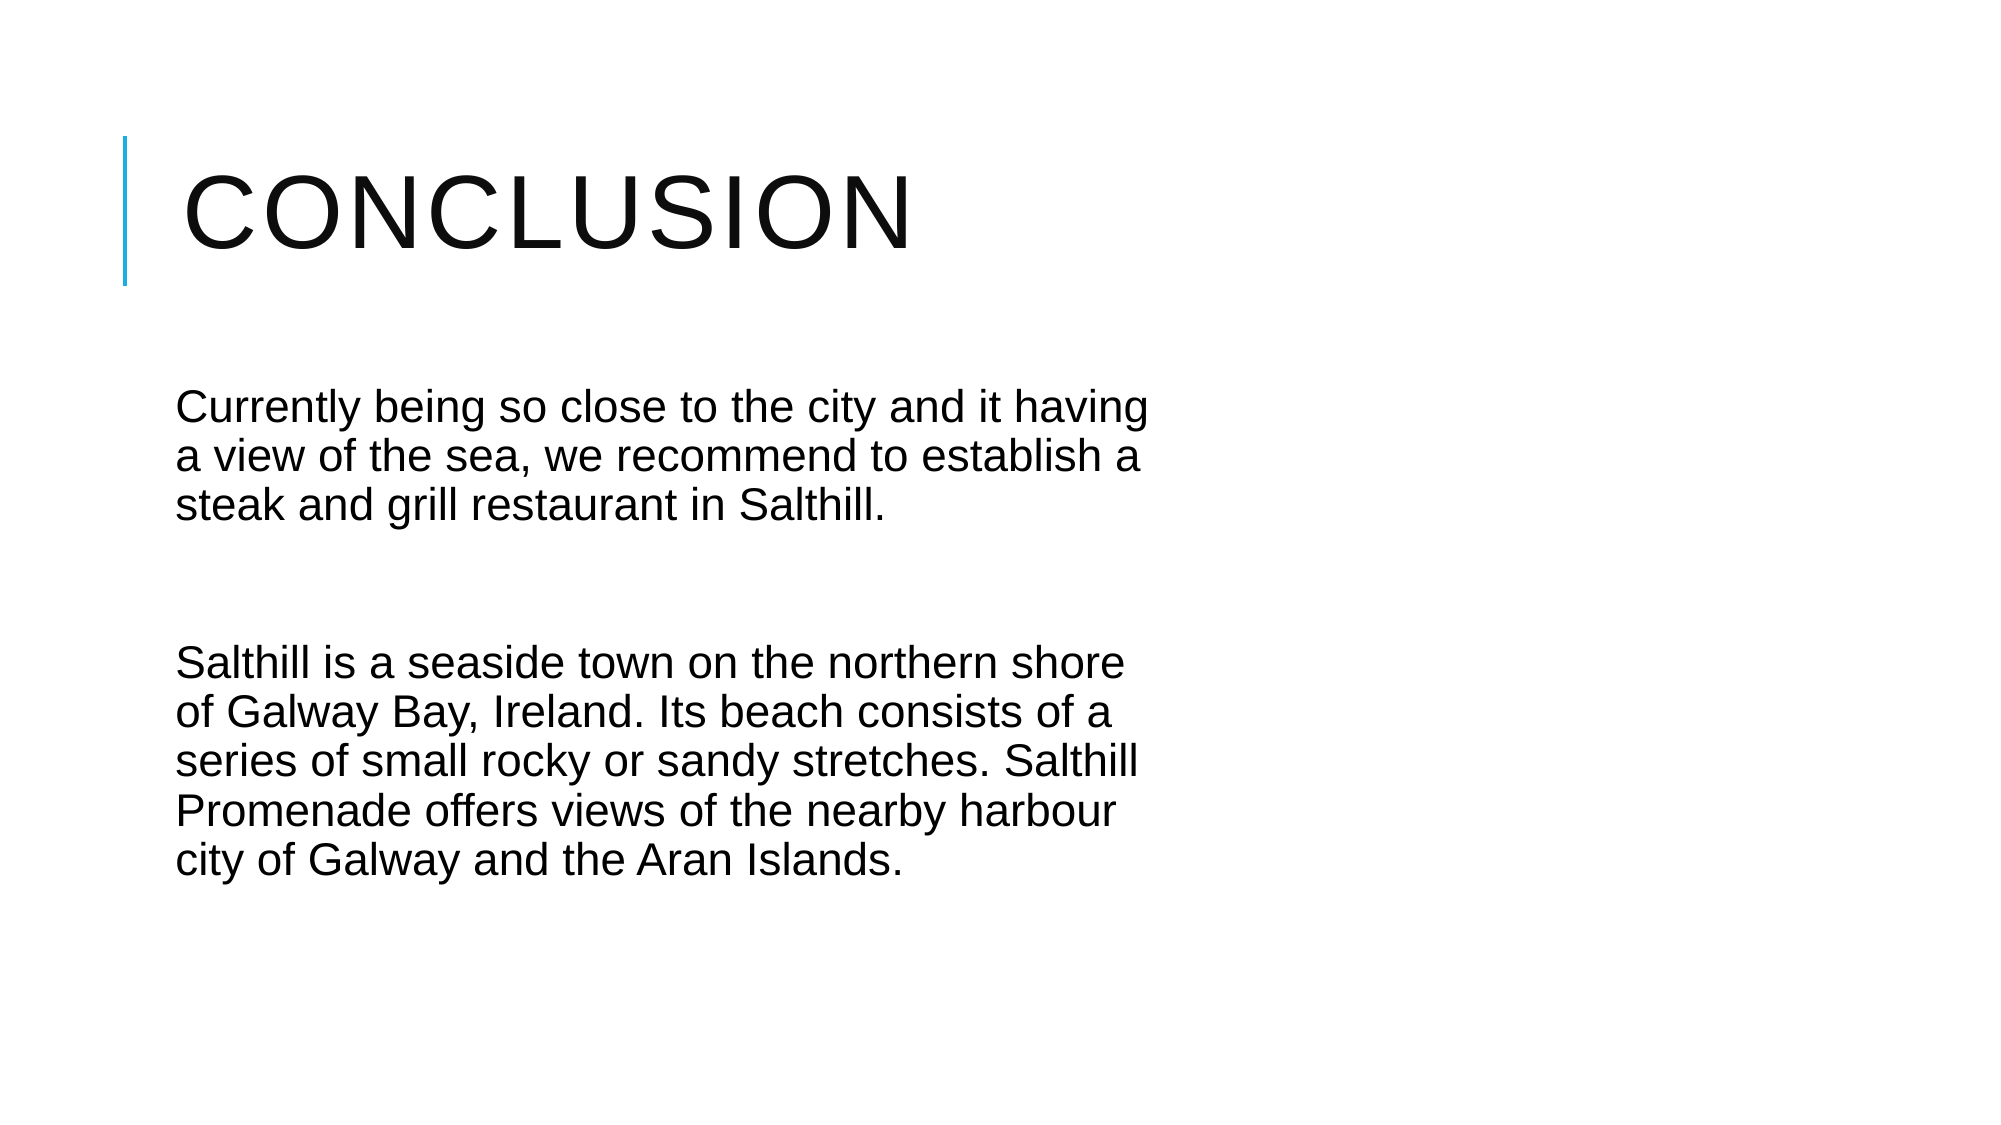

# Conclusion
Currently being so close to the city and it having a view of the sea, we recommend to establish a steak and grill restaurant in Salthill.

Salthill is a seaside town on the northern shore of Galway Bay, Ireland. Its beach consists of a series of small rocky or sandy stretches. Salthill Promenade offers views of the nearby harbour city of Galway and the Aran Islands.